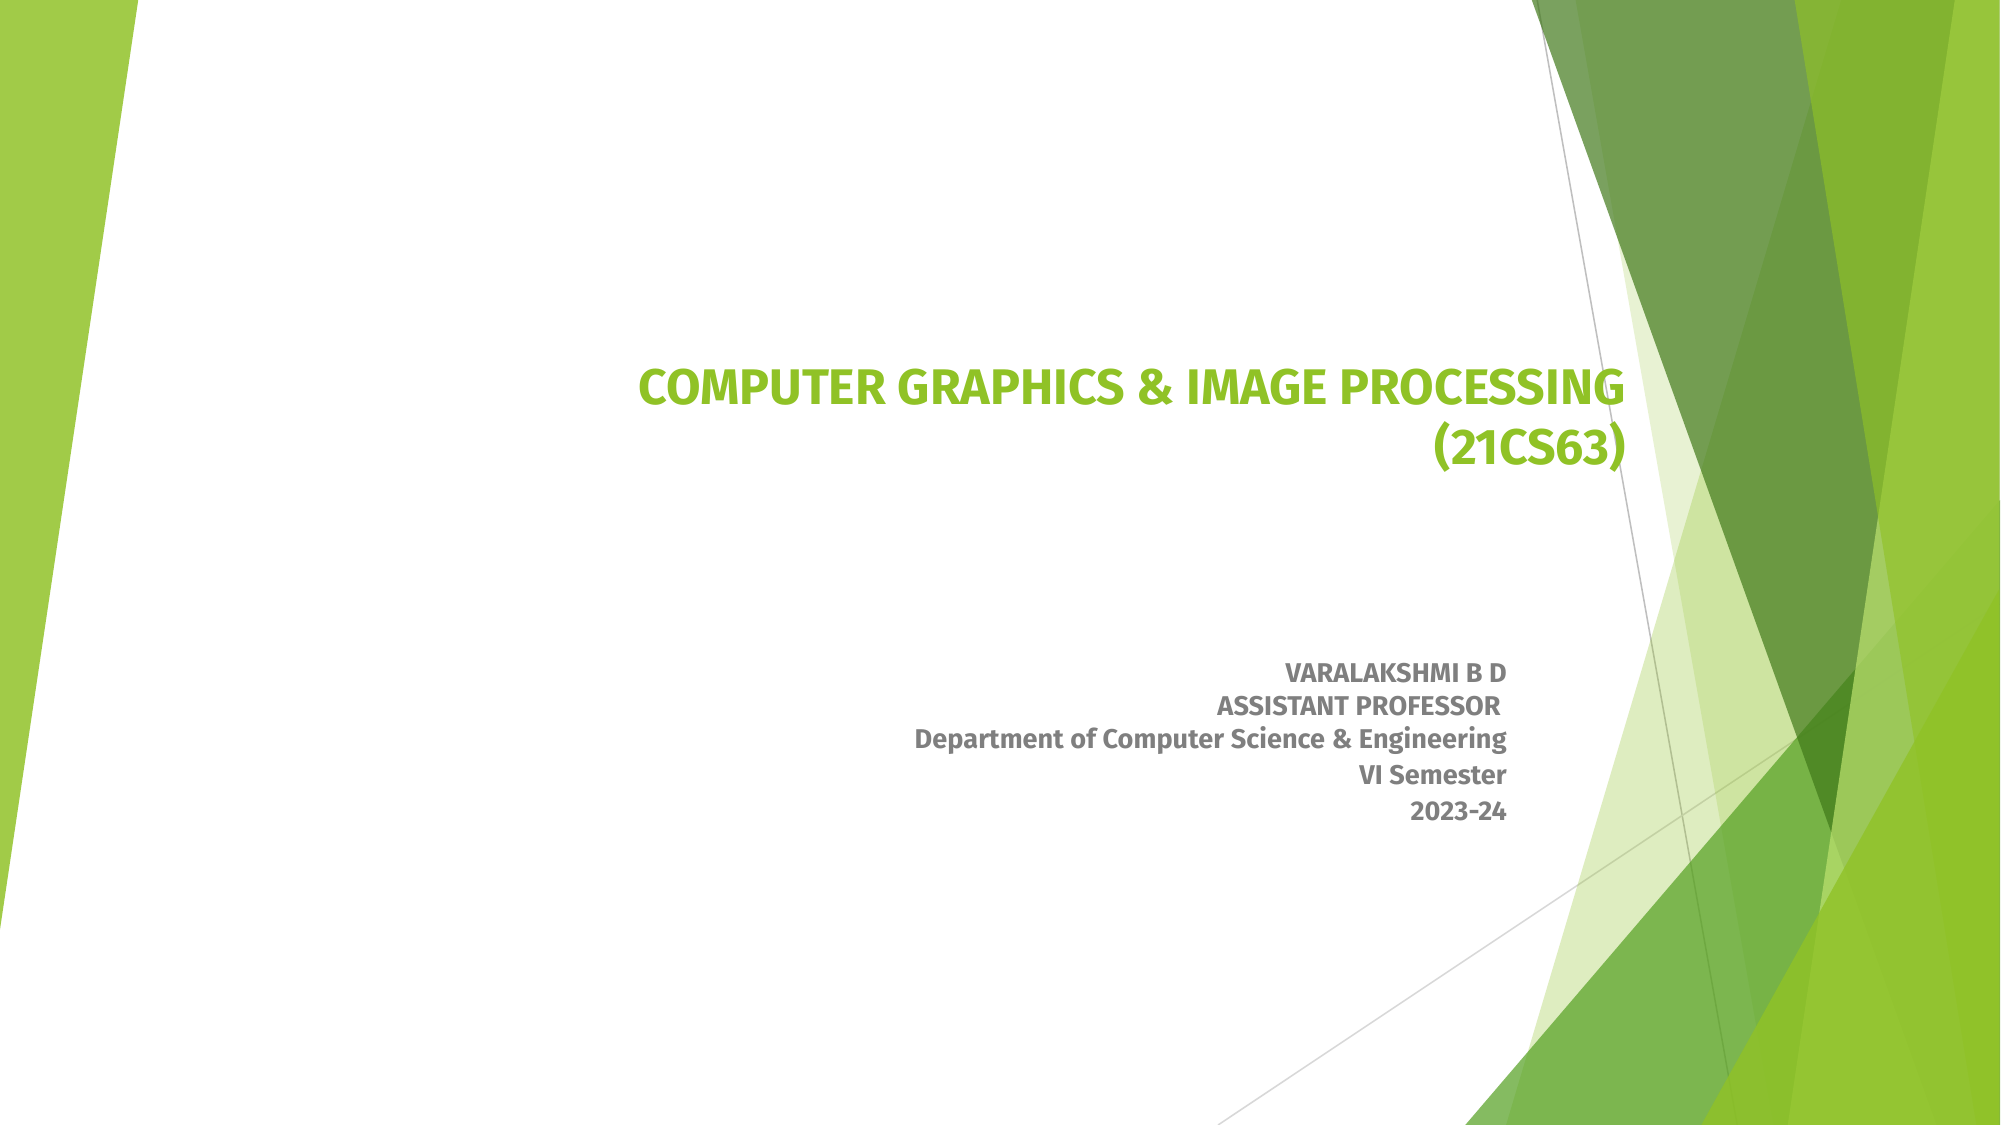

# COMPUTER GRAPHICS & IMAGE PROCESSING (21CS63)

VARALAKSHMI B D
ASSISTANT PROFESSOR
Department of Computer Science & Engineering
VI Semester
2023-24